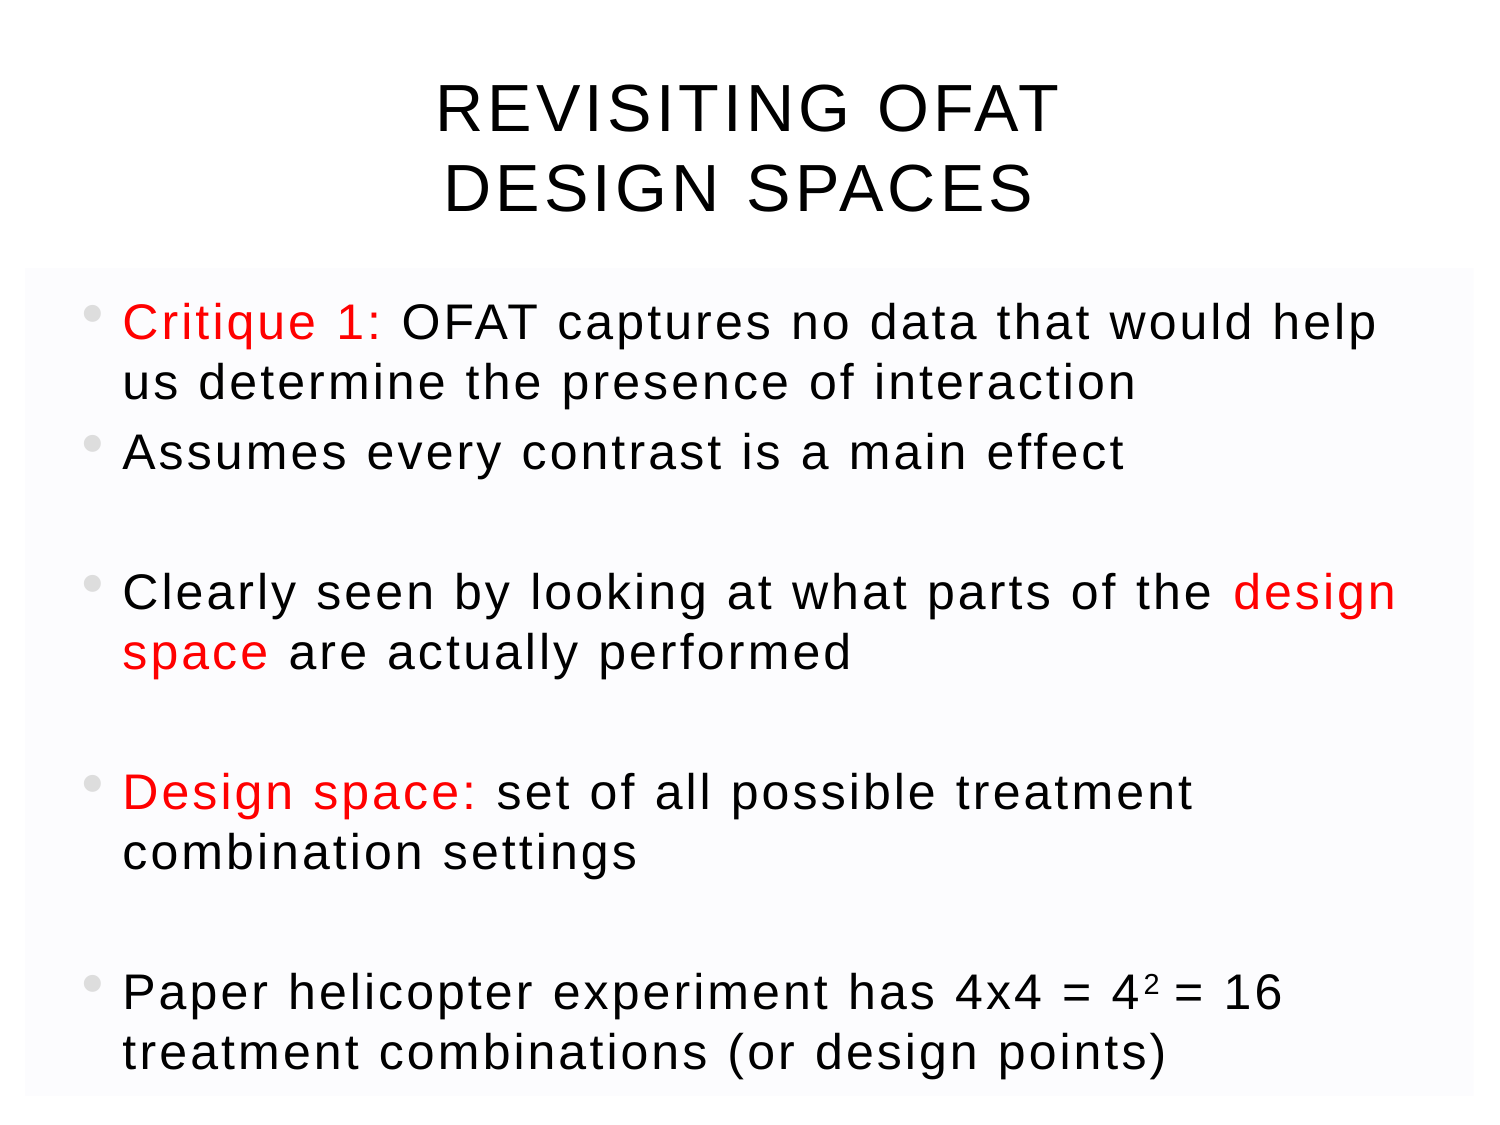

# REVISITING OFAT DESIGN SPACES
Critique 1: OFAT captures no data that would help us determine the presence of interaction
Assumes every contrast is a main effect

Clearly seen by looking at what parts of the design space are actually performed

Design space: set of all possible treatment combination settings

Paper helicopter experiment has 4x4 = 42 = 16 treatment combinations (or design points)